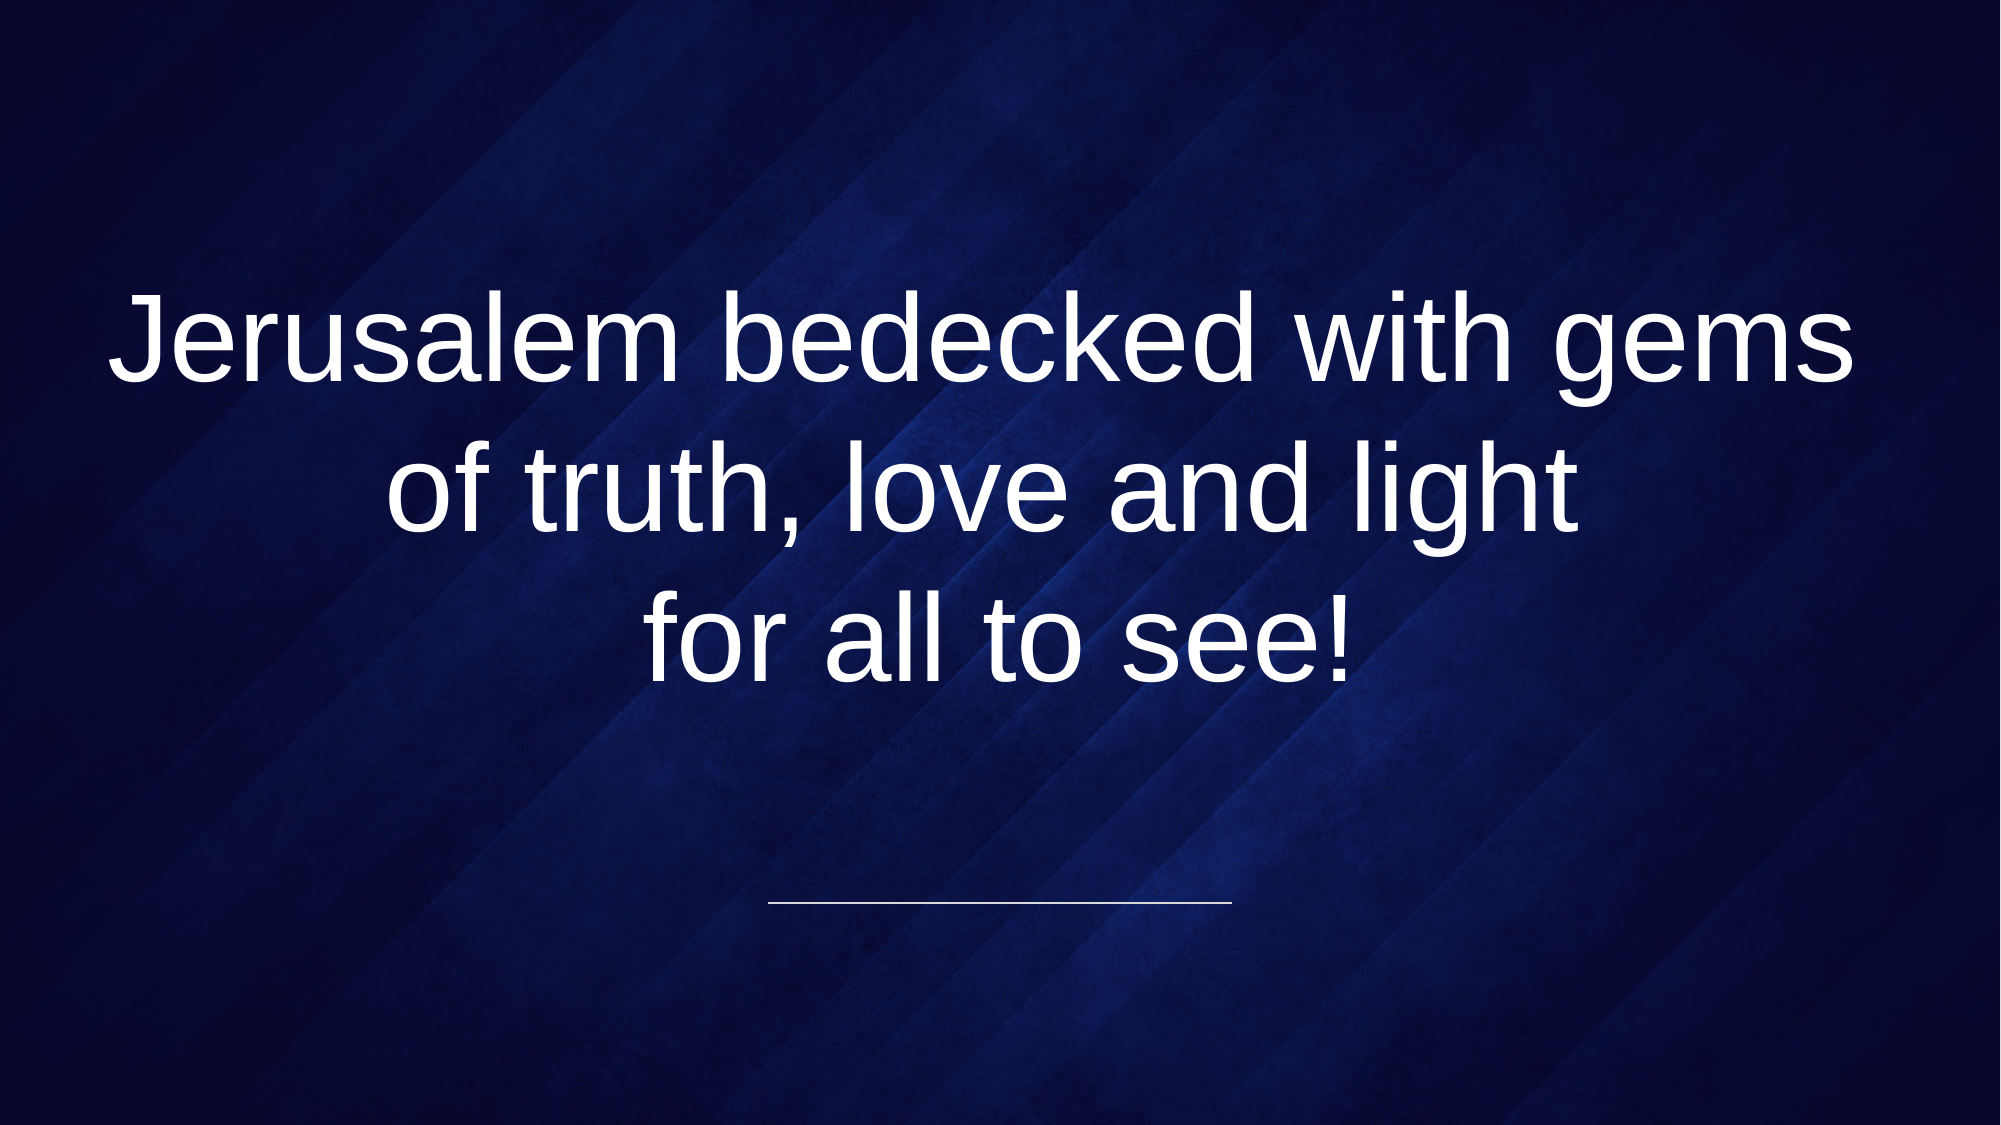

# Jerusalem bedecked with gems of truth, love and light for all to see!